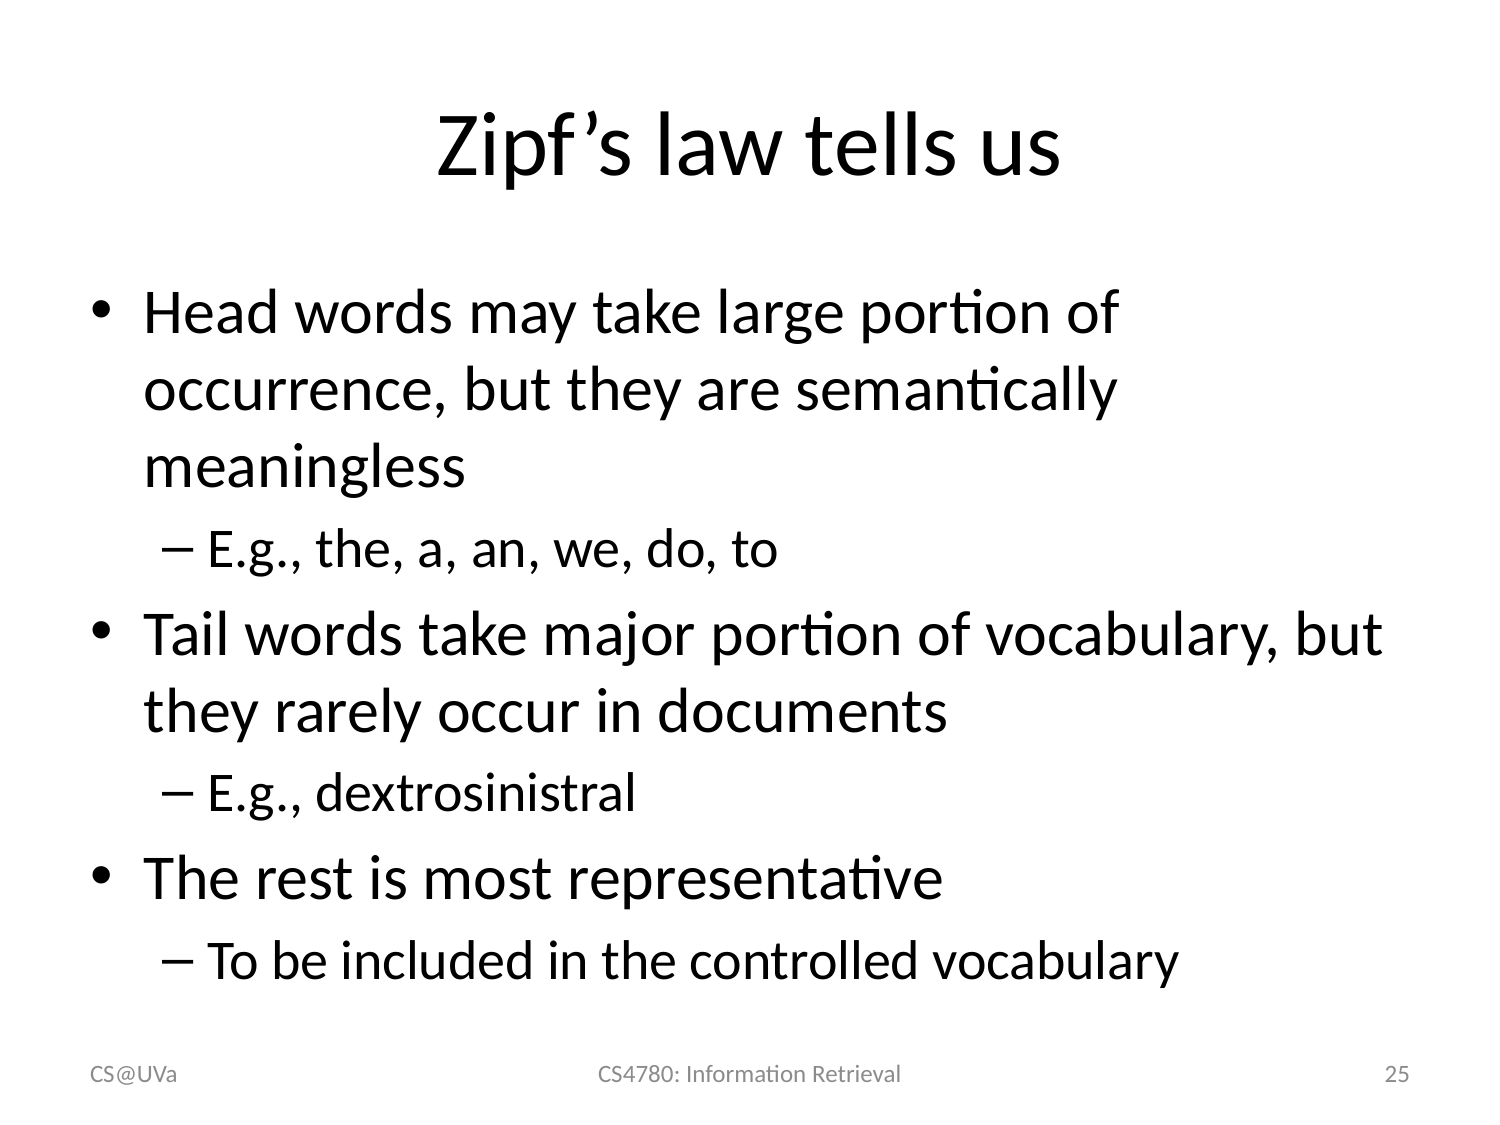

# Zipf’s law tells us
Head words may take large portion of occurrence, but they are semantically meaningless
E.g., the, a, an, we, do, to
Tail words take major portion of vocabulary, but they rarely occur in documents
E.g., dextrosinistral
The rest is most representative
To be included in the controlled vocabulary

CS@UVa
CS4780: Information Retrieval
25